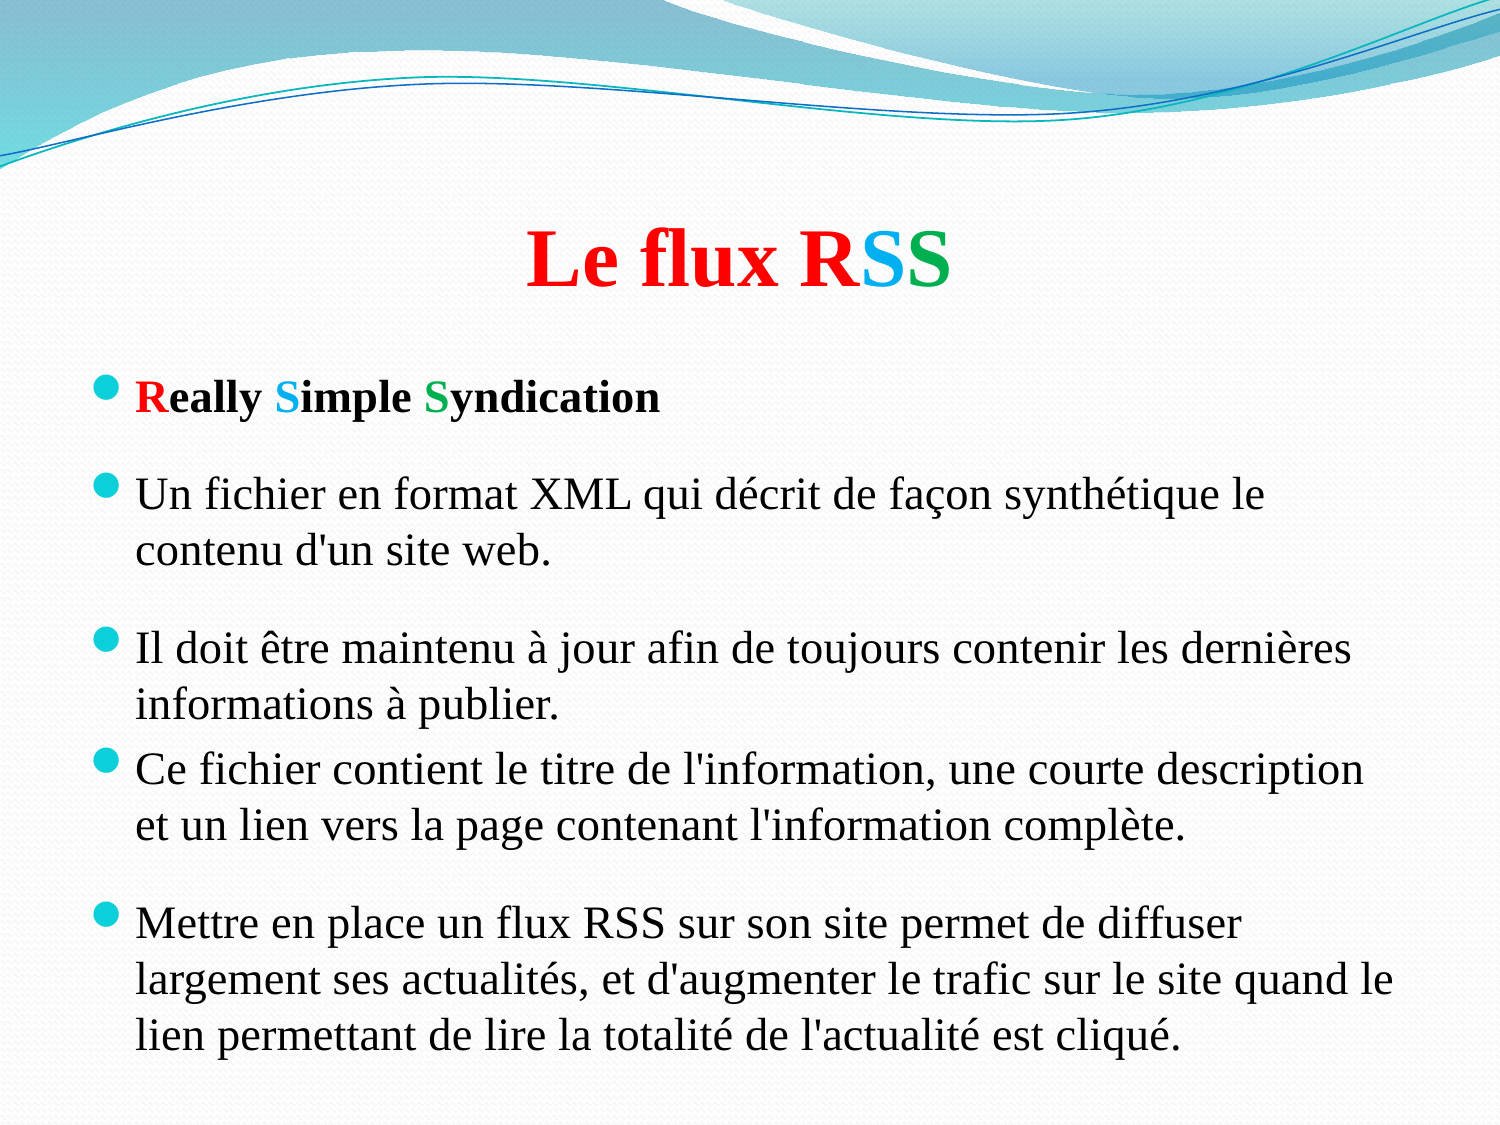

# Le flux RSS
Really Simple Syndication

Un fichier en format XML qui décrit de façon synthétique le contenu d'un site web.

Il doit être maintenu à jour afin de toujours contenir les dernières informations à publier.
Ce fichier contient le titre de l'information, une courte description et un lien vers la page contenant l'information complète.

Mettre en place un flux RSS sur son site permet de diffuser largement ses actualités, et d'augmenter le trafic sur le site quand le lien permettant de lire la totalité de l'actualité est cliqué.